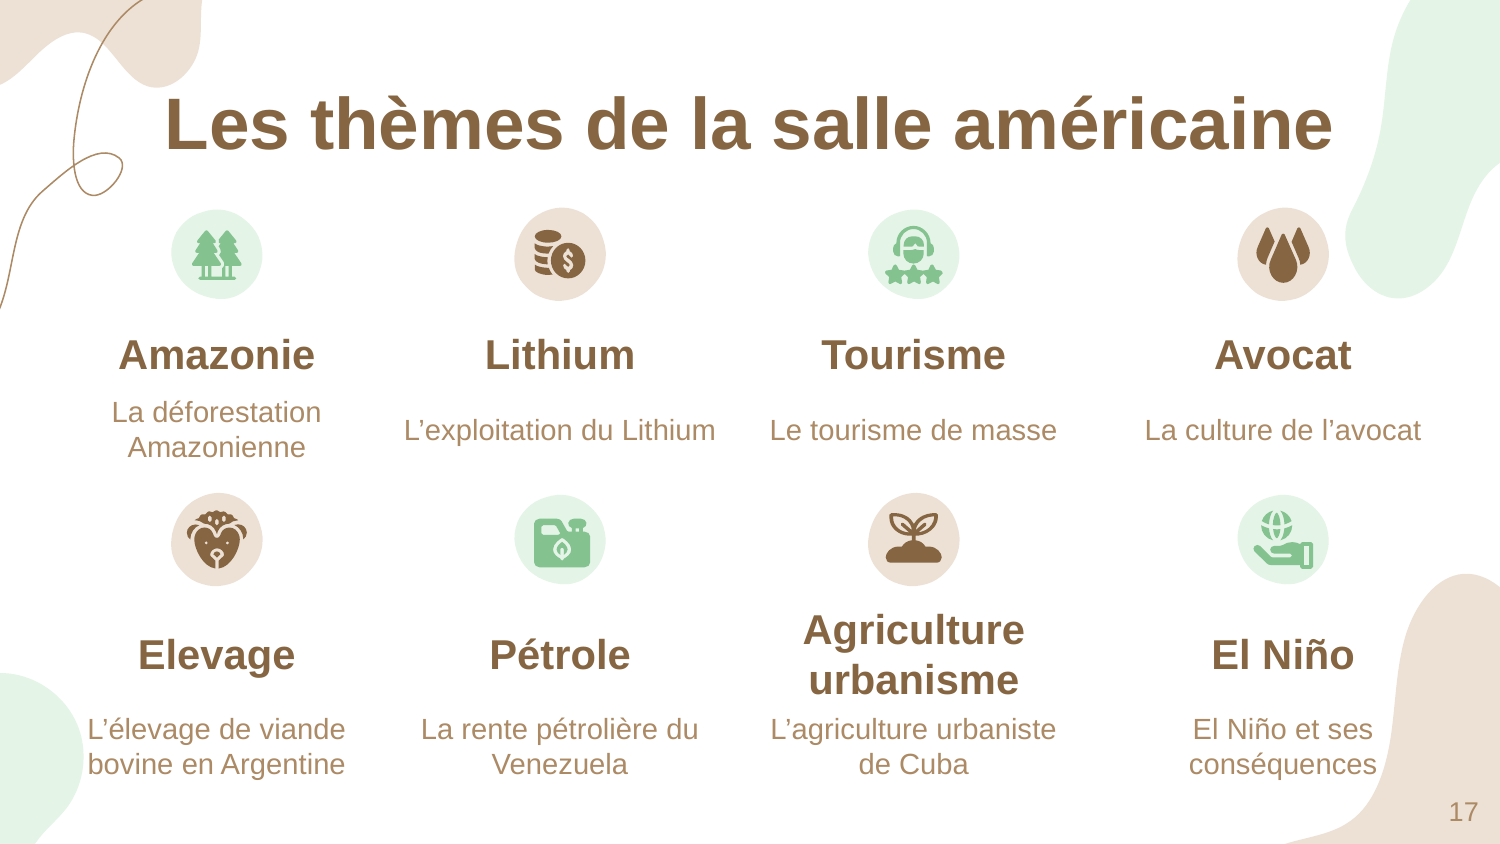

# Les thèmes de la salle américaine

Amazonie
Lithium
Tourisme
Avocat
La déforestation Amazonienne
L’exploitation du Lithium
Le tourisme de masse
La culture de l’avocat

Elevage
Pétrole
Agriculture urbanisme
El Niño
L’élevage de viande bovine en Argentine
La rente pétrolière du Venezuela
L’agriculture urbaniste de Cuba
El Niño et ses conséquences
17